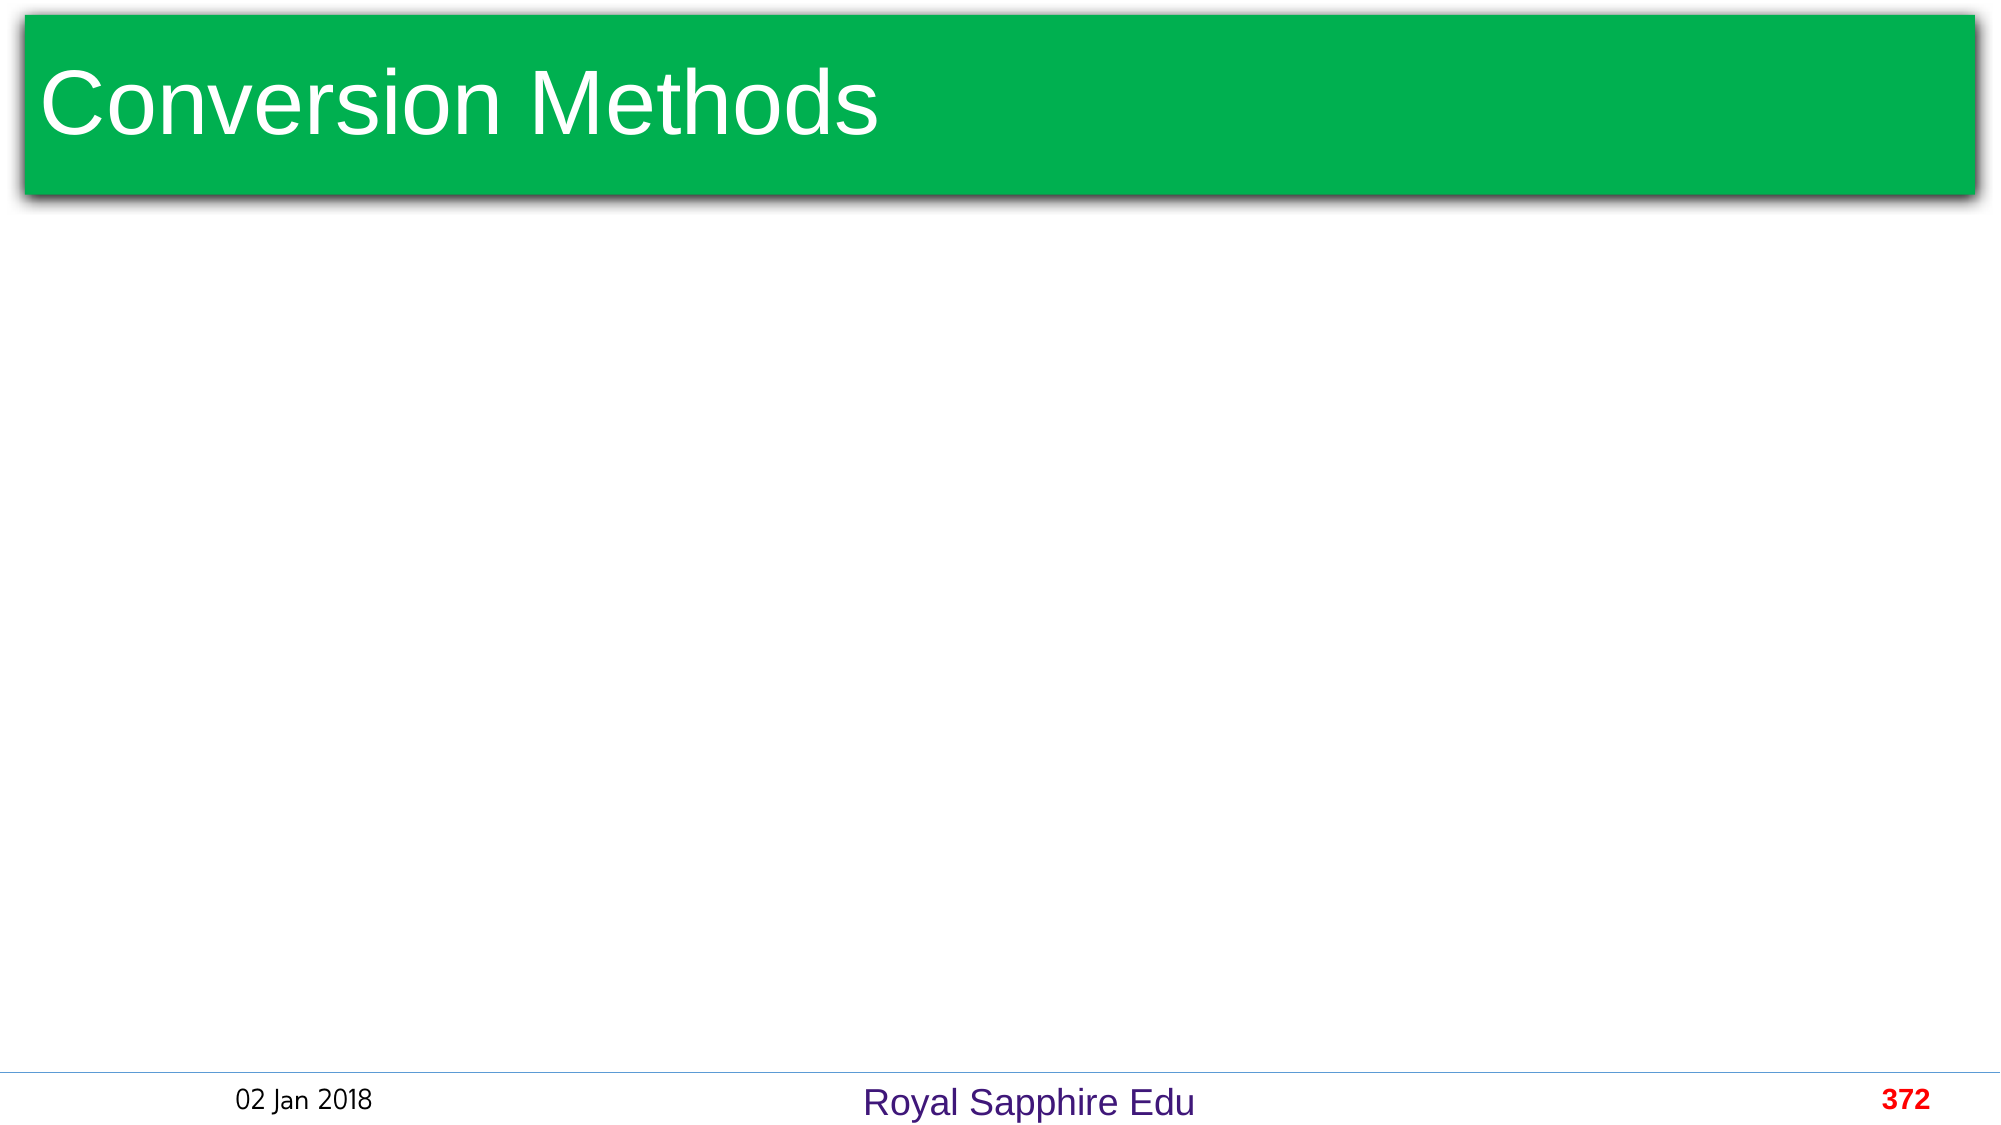

# Conversion Methods

02 Jan 2018
372